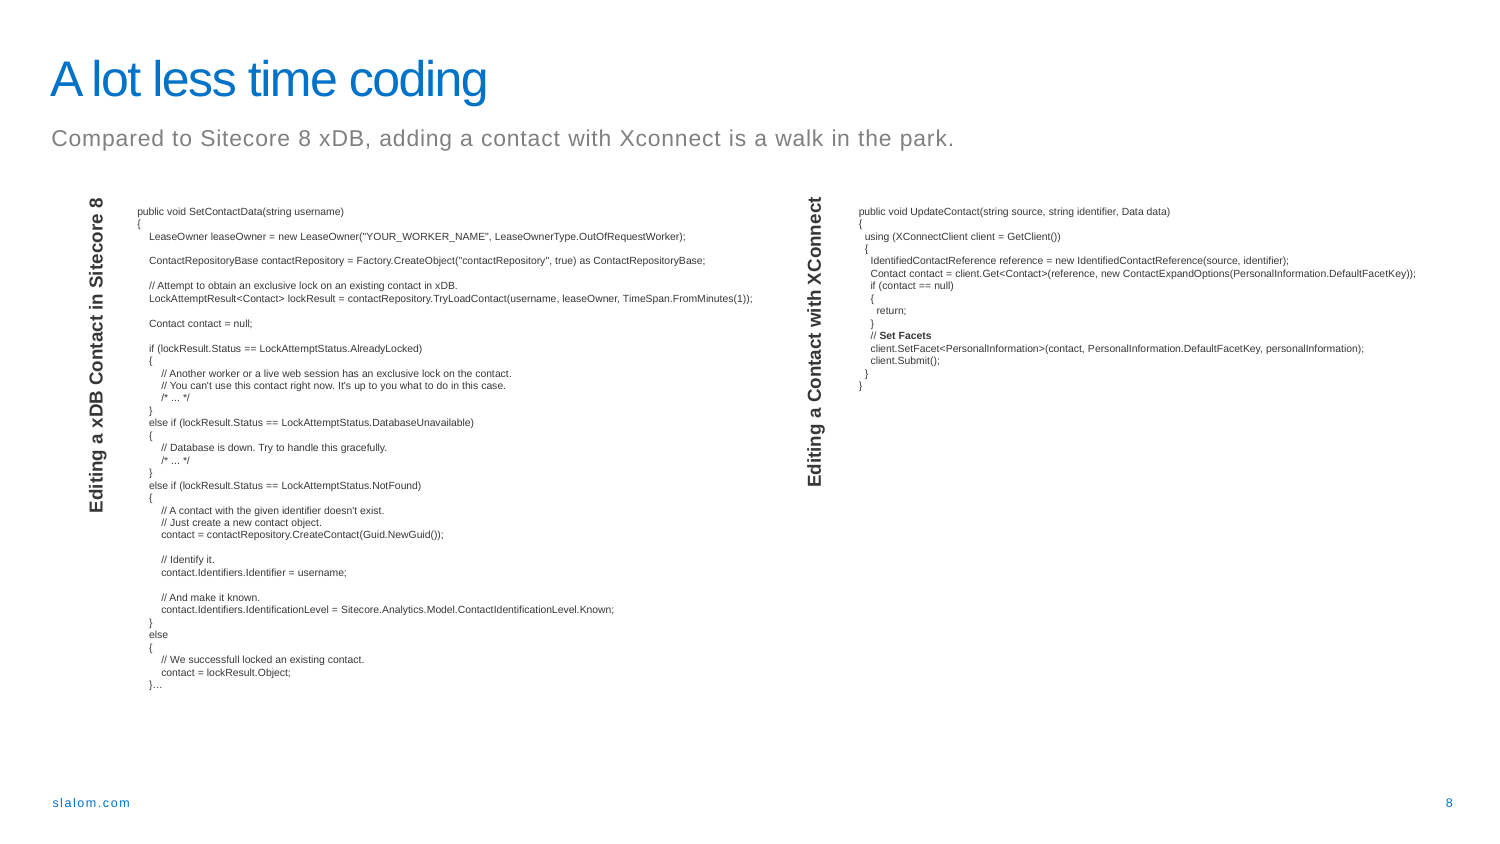

A lot less time coding
Compared to Sitecore 8 xDB, adding a contact with Xconnect is a walk in the park.
public void SetContactData(string username)
{
    LeaseOwner leaseOwner = new LeaseOwner("YOUR_WORKER_NAME", LeaseOwnerType.OutOfRequestWorker);

    ContactRepositoryBase contactRepository = Factory.CreateObject("contactRepository", true) as ContactRepositoryBase;

    // Attempt to obtain an exclusive lock on an existing contact in xDB.
    LockAttemptResult<Contact> lockResult = contactRepository.TryLoadContact(username, leaseOwner, TimeSpan.FromMinutes(1));

    Contact contact = null;

    if (lockResult.Status == LockAttemptStatus.AlreadyLocked)
    {
        // Another worker or a live web session has an exclusive lock on the contact.
        // You can't use this contact right now. It's up to you what to do in this case.
        /* ... */
    }
    else if (lockResult.Status == LockAttemptStatus.DatabaseUnavailable)
    {
        // Database is down. Try to handle this gracefully.
        /* ... */
    }
    else if (lockResult.Status == LockAttemptStatus.NotFound)
    {
        // A contact with the given identifier doesn't exist.
        // Just create a new contact object.
        contact = contactRepository.CreateContact(Guid.NewGuid());

        // Identify it.
        contact.Identifiers.Identifier = username;

        // And make it known.
        contact.Identifiers.IdentificationLevel = Sitecore.Analytics.Model.ContactIdentificationLevel.Known;
    }
    else
    {
        // We successfull locked an existing contact.
        contact = lockResult.Object;
    }…
public void UpdateContact(string source, string identifier, Data data)
{
  using (XConnectClient client = GetClient())
  {
    IdentifiedContactReference reference = new IdentifiedContactReference(source, identifier);
    Contact contact = client.Get<Contact>(reference, new ContactExpandOptions(PersonalInformation.DefaultFacetKey));
    if (contact == null)
    {
      return;
    }
    // Set Facets
    client.SetFacet<PersonalInformation>(contact, PersonalInformation.DefaultFacetKey, personalInformation);
    client.Submit();
  }
}
Editing a Contact with XConnect
Editing a xDB Contact in Sitecore 8
8